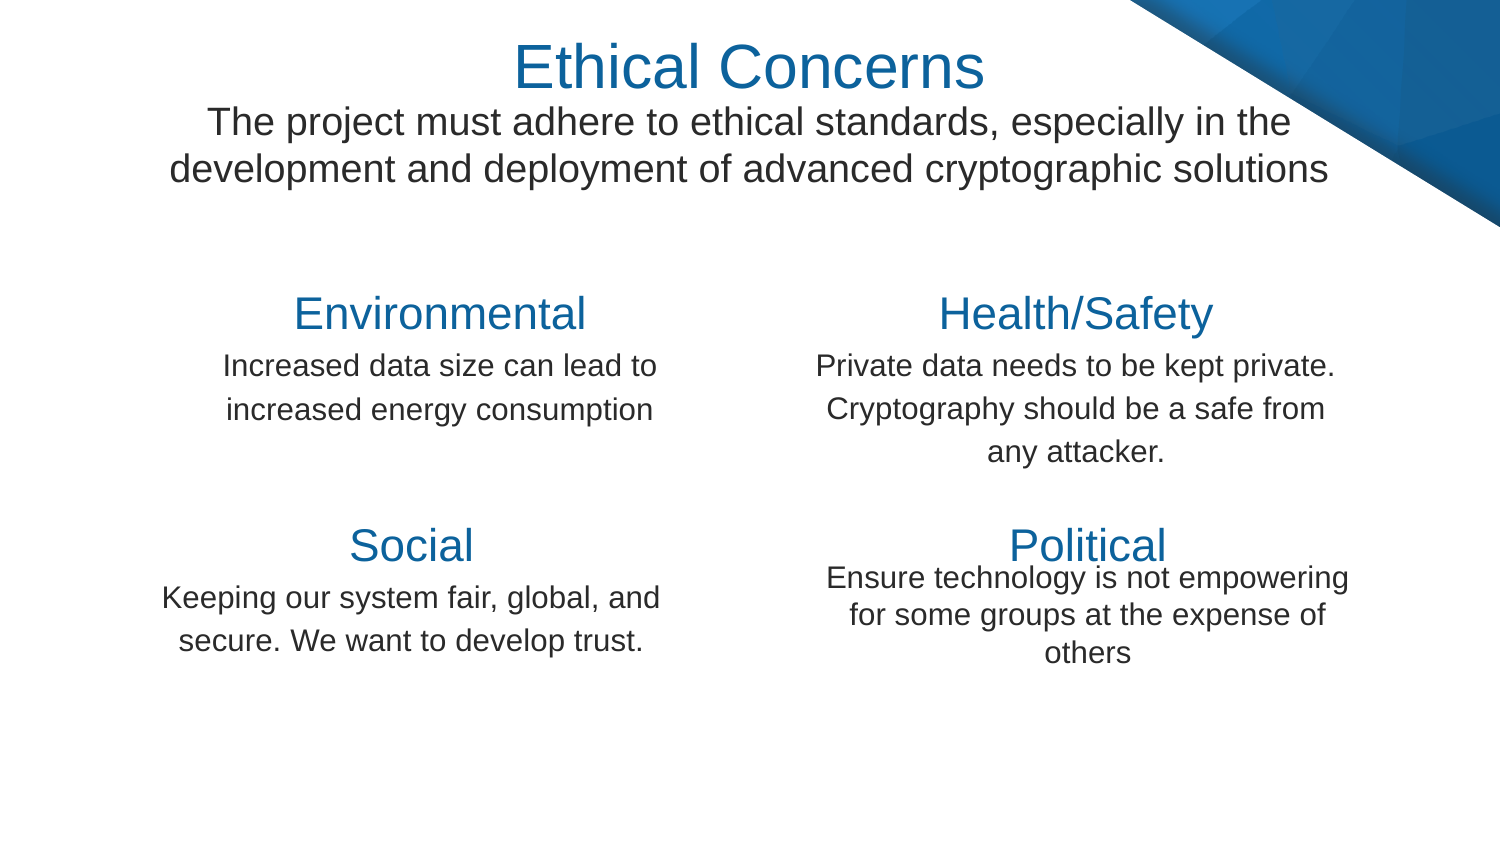

# Ethical Concerns
The project must adhere to ethical standards, especially in the development and deployment of advanced cryptographic solutions
Environmental
Health/Safety
Increased data size can lead to increased energy consumption
Private data needs to be kept private. Cryptography should be a safe from any attacker.
Social
Political
Ensure technology is not empowering for some groups at the expense of others
Keeping our system fair, global, and secure. We want to develop trust.